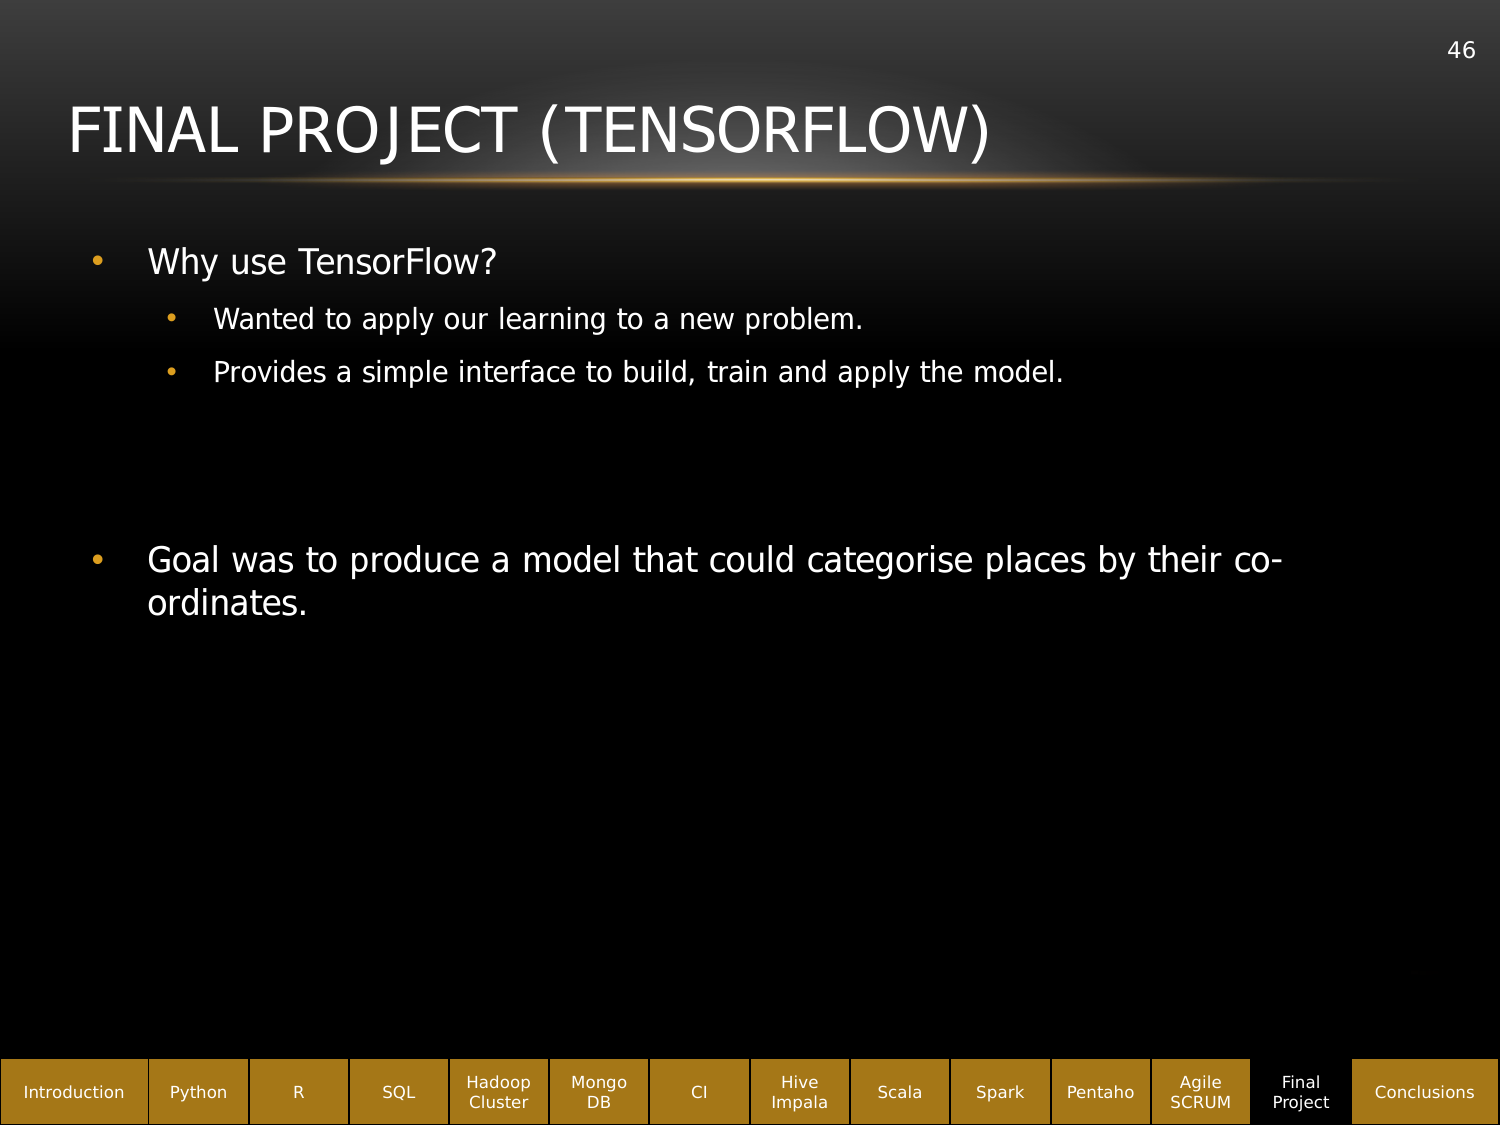

# Final Project (Tensorflow)
46
Why use TensorFlow?
Wanted to apply our learning to a new problem.
Provides a simple interface to build, train and apply the model.

Goal was to produce a model that could categorise places by their co-ordinates.

Introduction
Python
R
SQL
Hadoop Cluster
Mongo DB
CI
Hive Impala
Scala
Spark
Pentaho
Agile SCRUM
Final Project
Conclusions